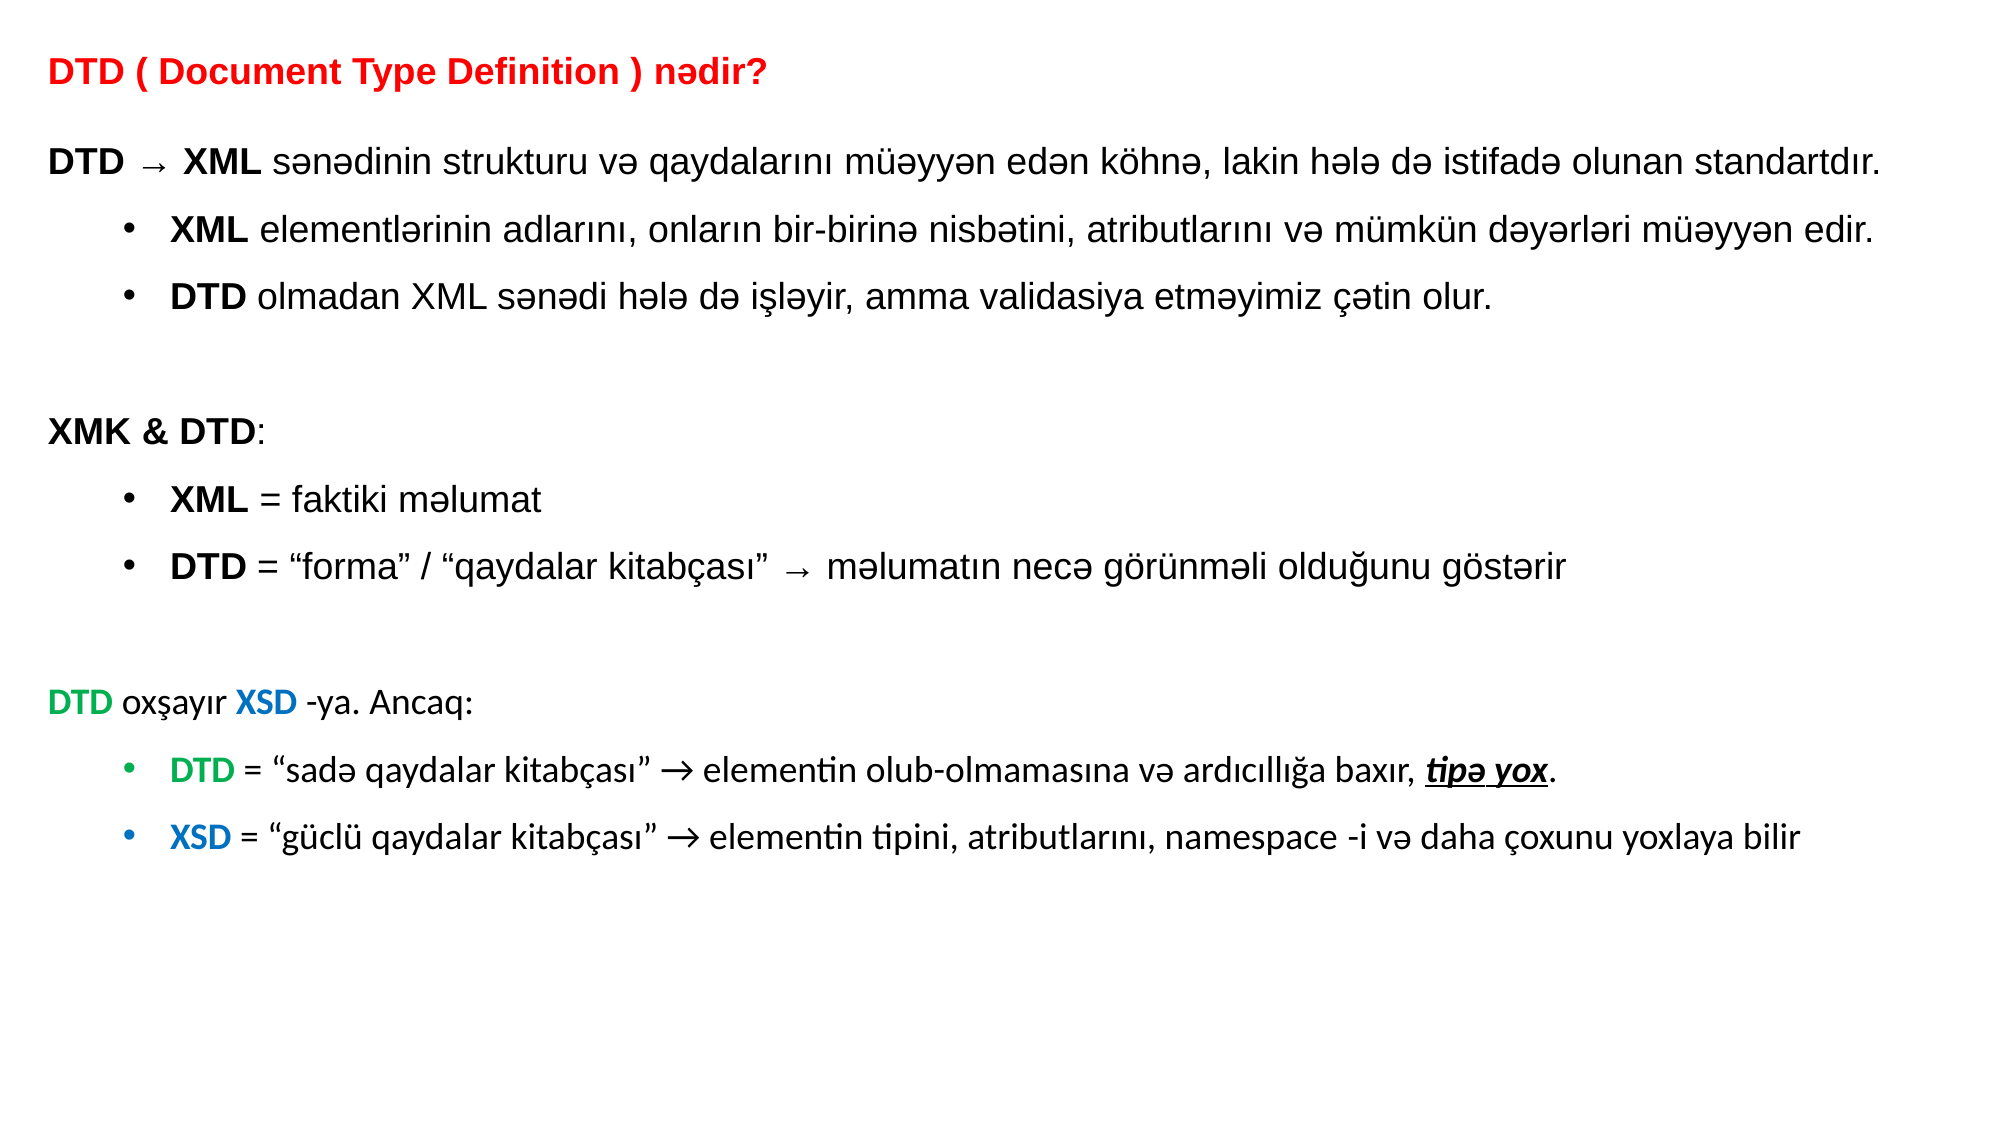

DTD ( Document Type Definition ) nədir?

DTD → XML sənədinin strukturu və qaydalarını müəyyən edən köhnə, lakin hələ də istifadə olunan standartdır.
XML elementlərinin adlarını, onların bir-birinə nisbətini, atributlarını və mümkün dəyərləri müəyyən edir.
DTD olmadan XML sənədi hələ də işləyir, amma validasiya etməyimiz çətin olur.

XMK & DTD:
XML = faktiki məlumat
DTD = “forma” / “qaydalar kitabçası” → məlumatın necə görünməli olduğunu göstərir

DTD oxşayır XSD -ya. Ancaq:
DTD = “sadə qaydalar kitabçası” → elementin olub-olmamasına və ardıcıllığa baxır, tipə yox.
XSD = “güclü qaydalar kitabçası” → elementin tipini, atributlarını, namespace -i və daha çoxunu yoxlaya bilir